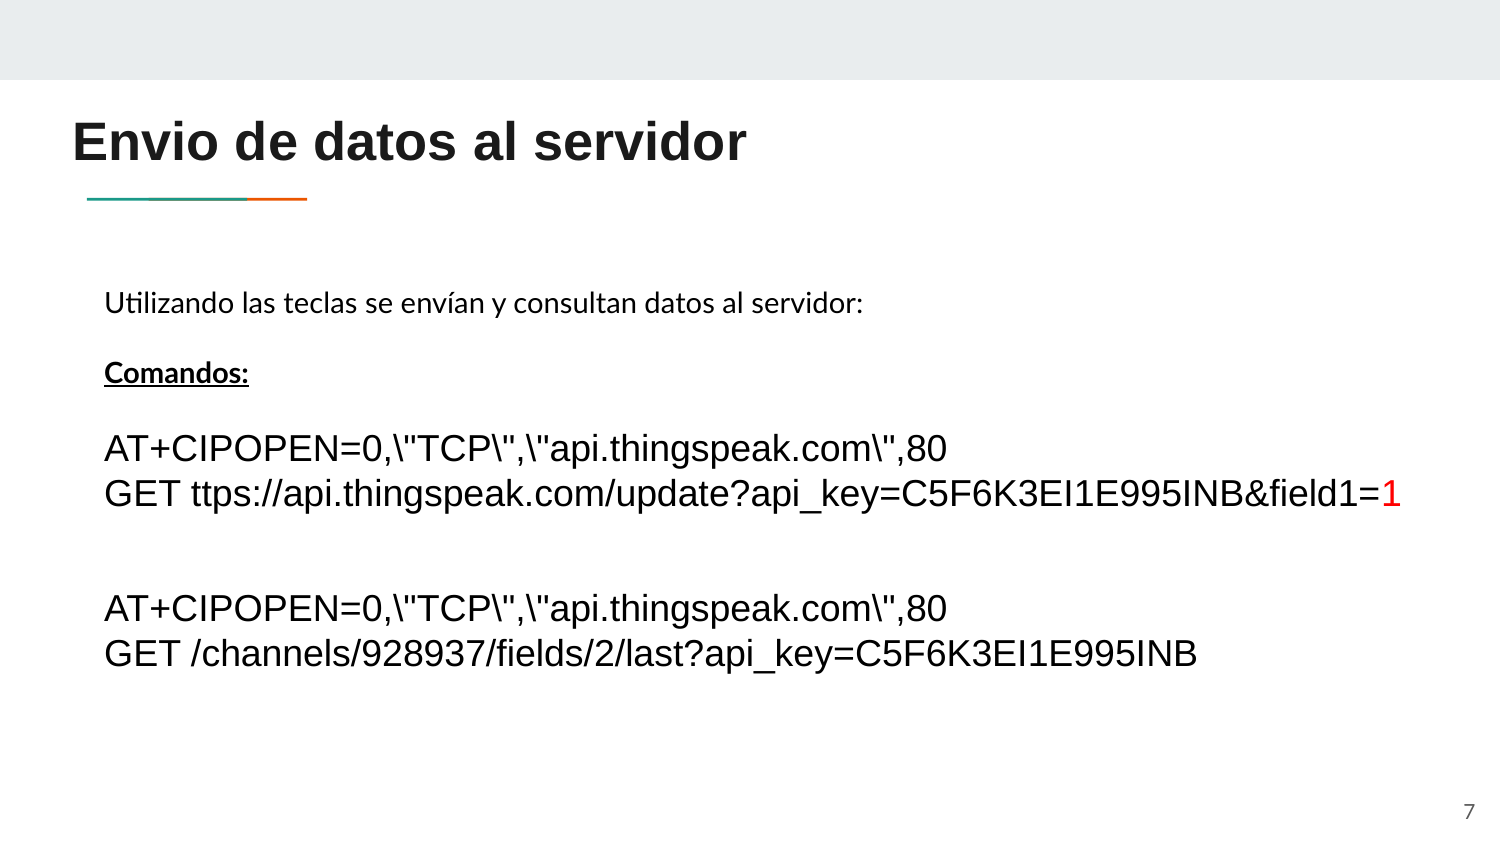

# Envio de datos al servidor
Utilizando las teclas se envían y consultan datos al servidor:

Comandos:

AT+CIPOPEN=0,\"TCP\",\"api.thingspeak.com\",80
GET ttps://api.thingspeak.com/update?api_key=C5F6K3EI1E995INB&field1=1

AT+CIPOPEN=0,\"TCP\",\"api.thingspeak.com\",80
GET /channels/928937/fields/2/last?api_key=C5F6K3EI1E995INB
7